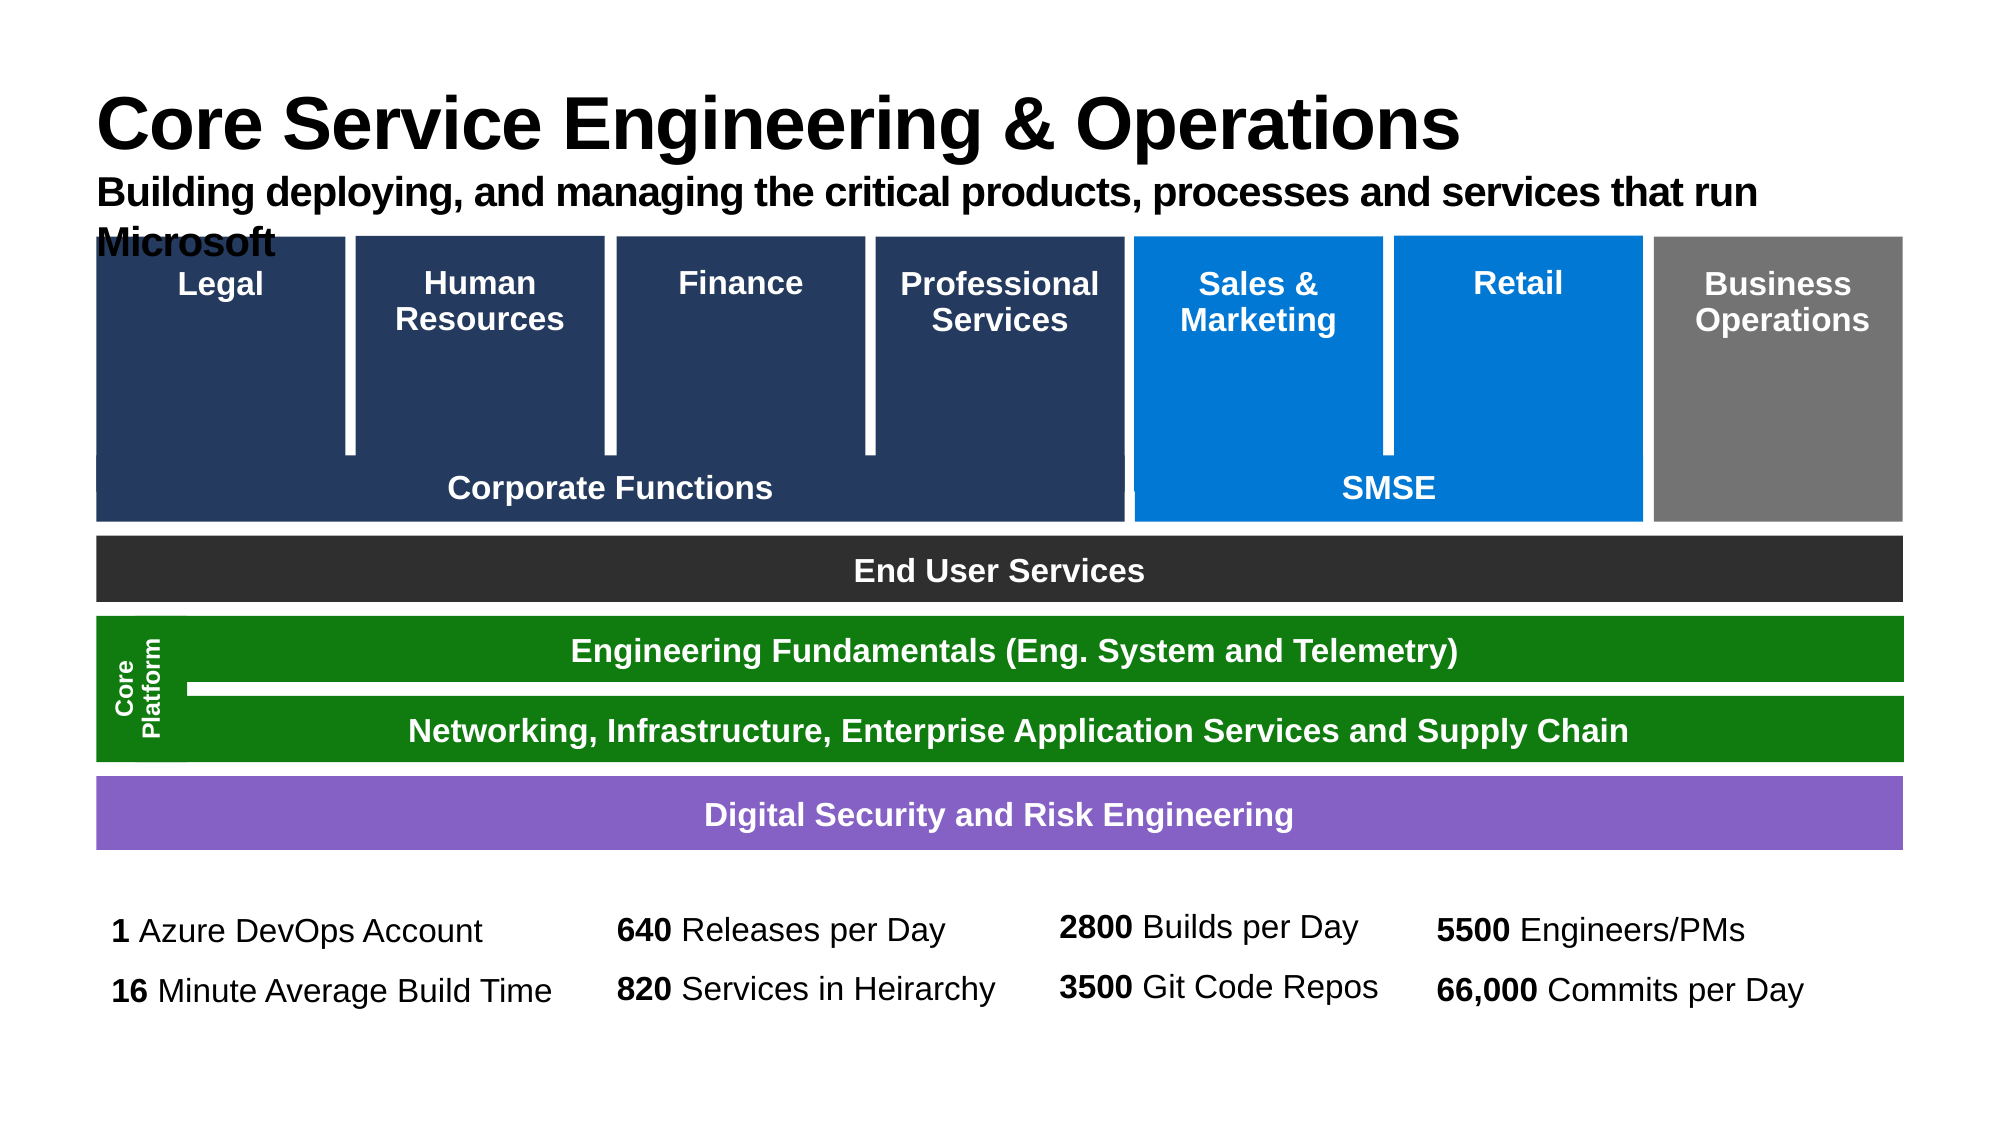

# Core Service Engineering & Operations Building deploying, and managing the critical products, processes and services that run Microsoft
Retail
Human Resources
Finance
Sales & Marketing
Professional Services
Legal
Business
 Operations
Corporate Functions
SMSE
End User Services
Engineering Fundamentals (Eng. System and Telemetry)
Core Platform
Networking, Infrastructure, Enterprise Application Services and Supply Chain
Digital Security and Risk Engineering
2800 Builds per Day
3500 Git Code Repos
640 Releases per Day
820 Services in Heirarchy
1 Azure DevOps Account
16 Minute Average Build Time
5500 Engineers/PMs
66,000 Commits per Day